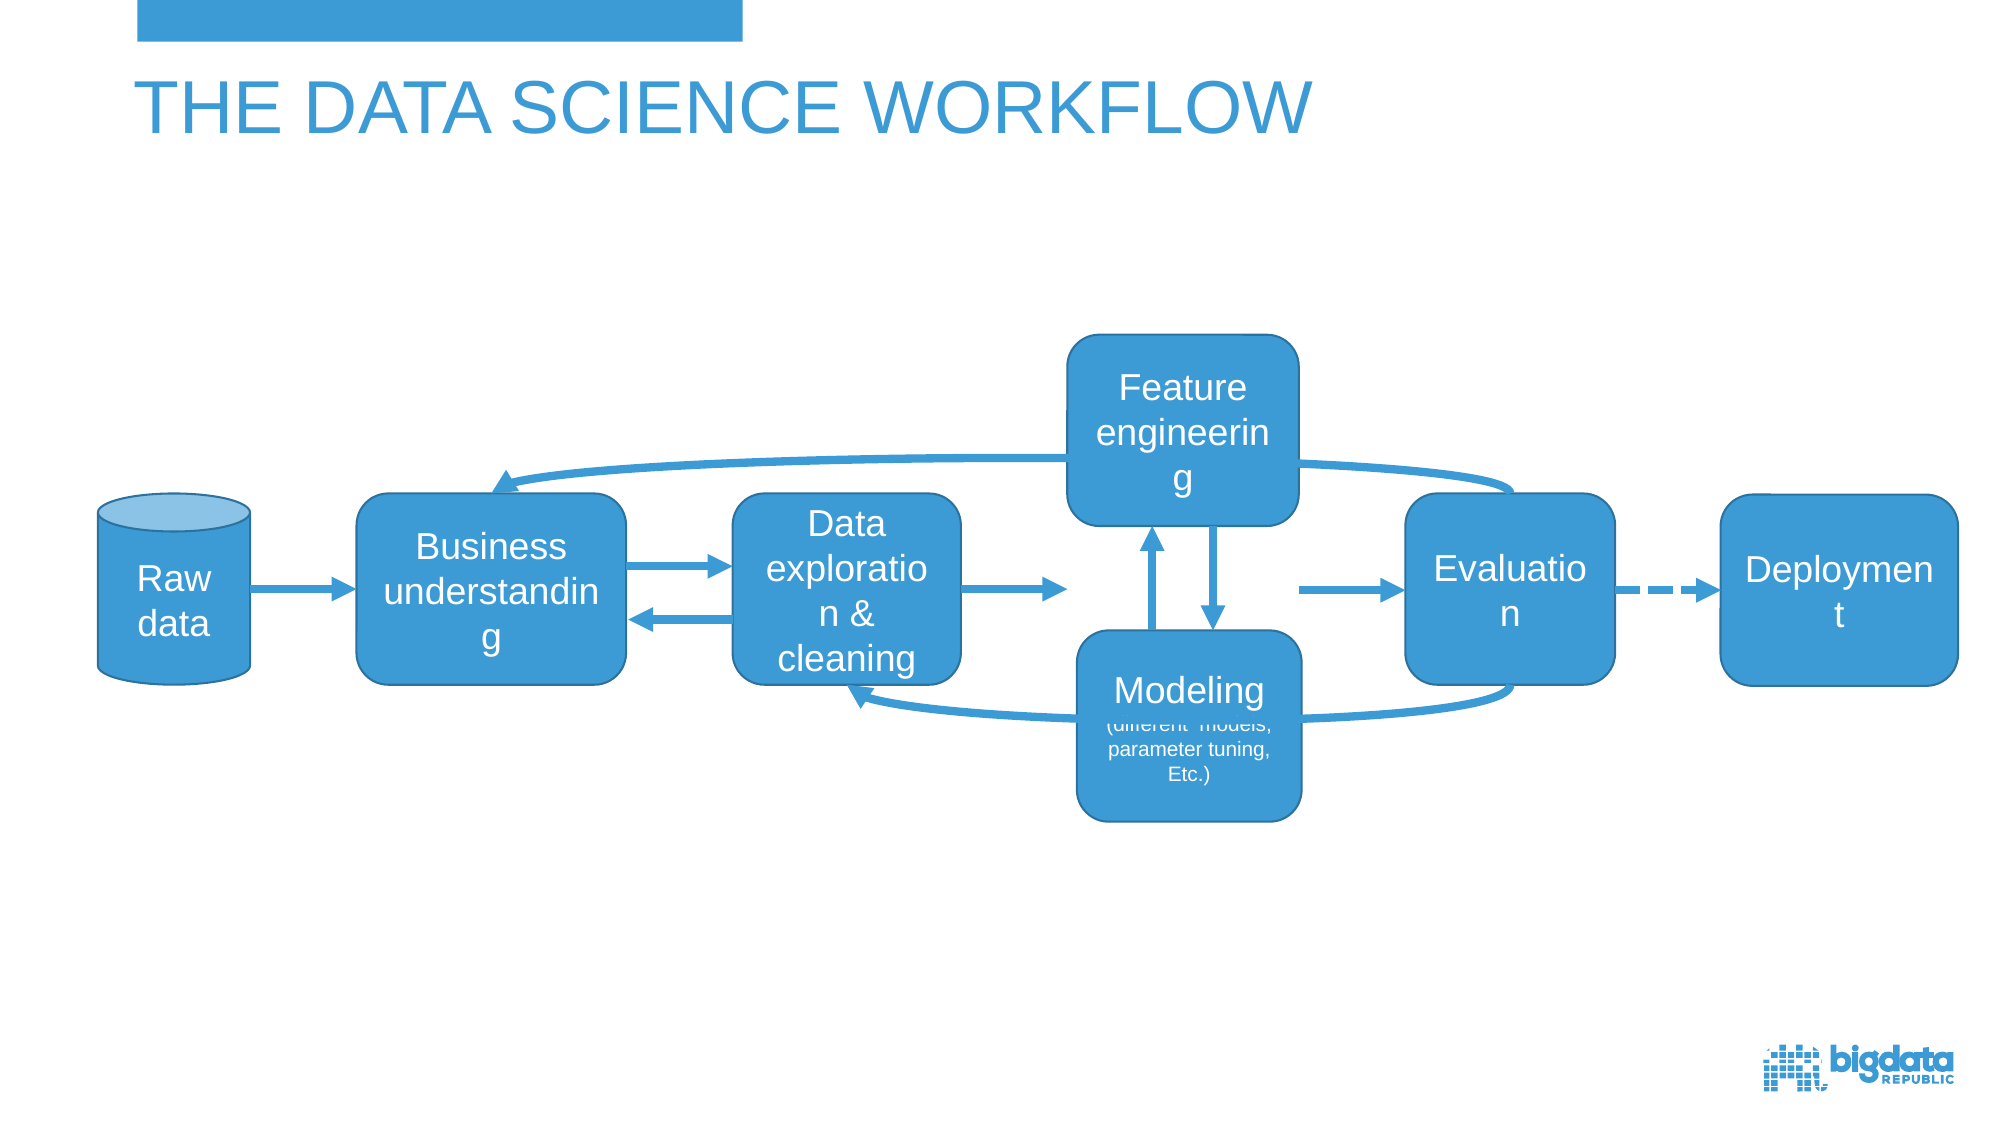

# The Data science workflow
Feature engineering
Raw data
Business understanding
Data exploration & cleaning
Evaluation
Deployment
Modeling
(different  models, parameter tuning,
Etc.)